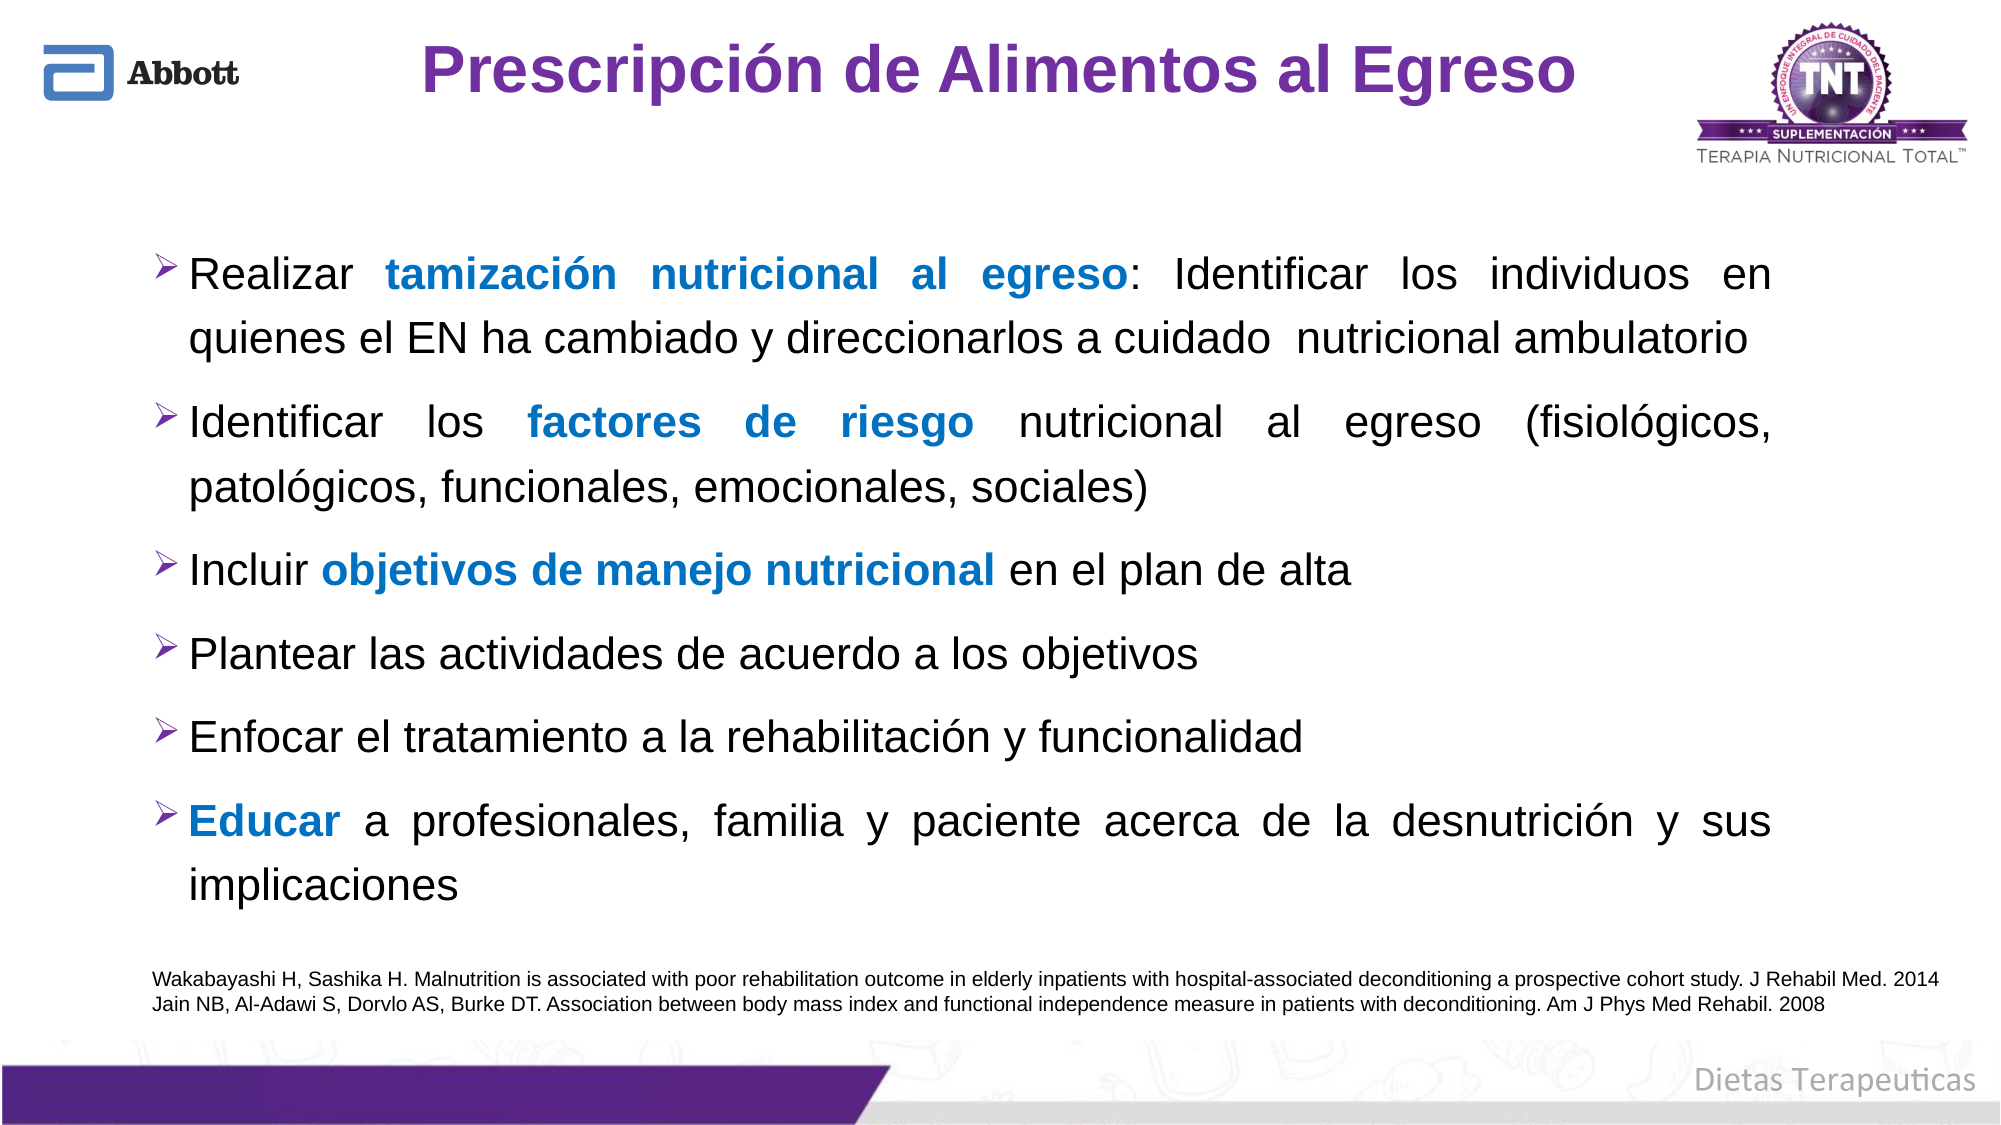

# Prescripción de Alimentos al Egreso
Realizar tamización nutricional al egreso: Identificar los individuos en quienes el EN ha cambiado y direccionarlos a cuidado  nutricional ambulatorio
Identificar los factores de riesgo nutricional al egreso (fisiológicos, patológicos, funcionales, emocionales, sociales)
Incluir objetivos de manejo nutricional en el plan de alta
Plantear las actividades de acuerdo a los objetivos
Enfocar el tratamiento a la rehabilitación y funcionalidad
Educar a profesionales, familia y paciente acerca de la desnutrición y sus implicaciones
Wakabayashi H, Sashika H. Malnutrition is associated with poor rehabilitation outcome in elderly inpatients with hospital-associated deconditioning a prospective cohort study. J Rehabil Med. 2014
Jain NB, Al-Adawi S, Dorvlo AS, Burke DT. Association between body mass index and functional independence measure in patients with deconditioning. Am J Phys Med Rehabil. 2008